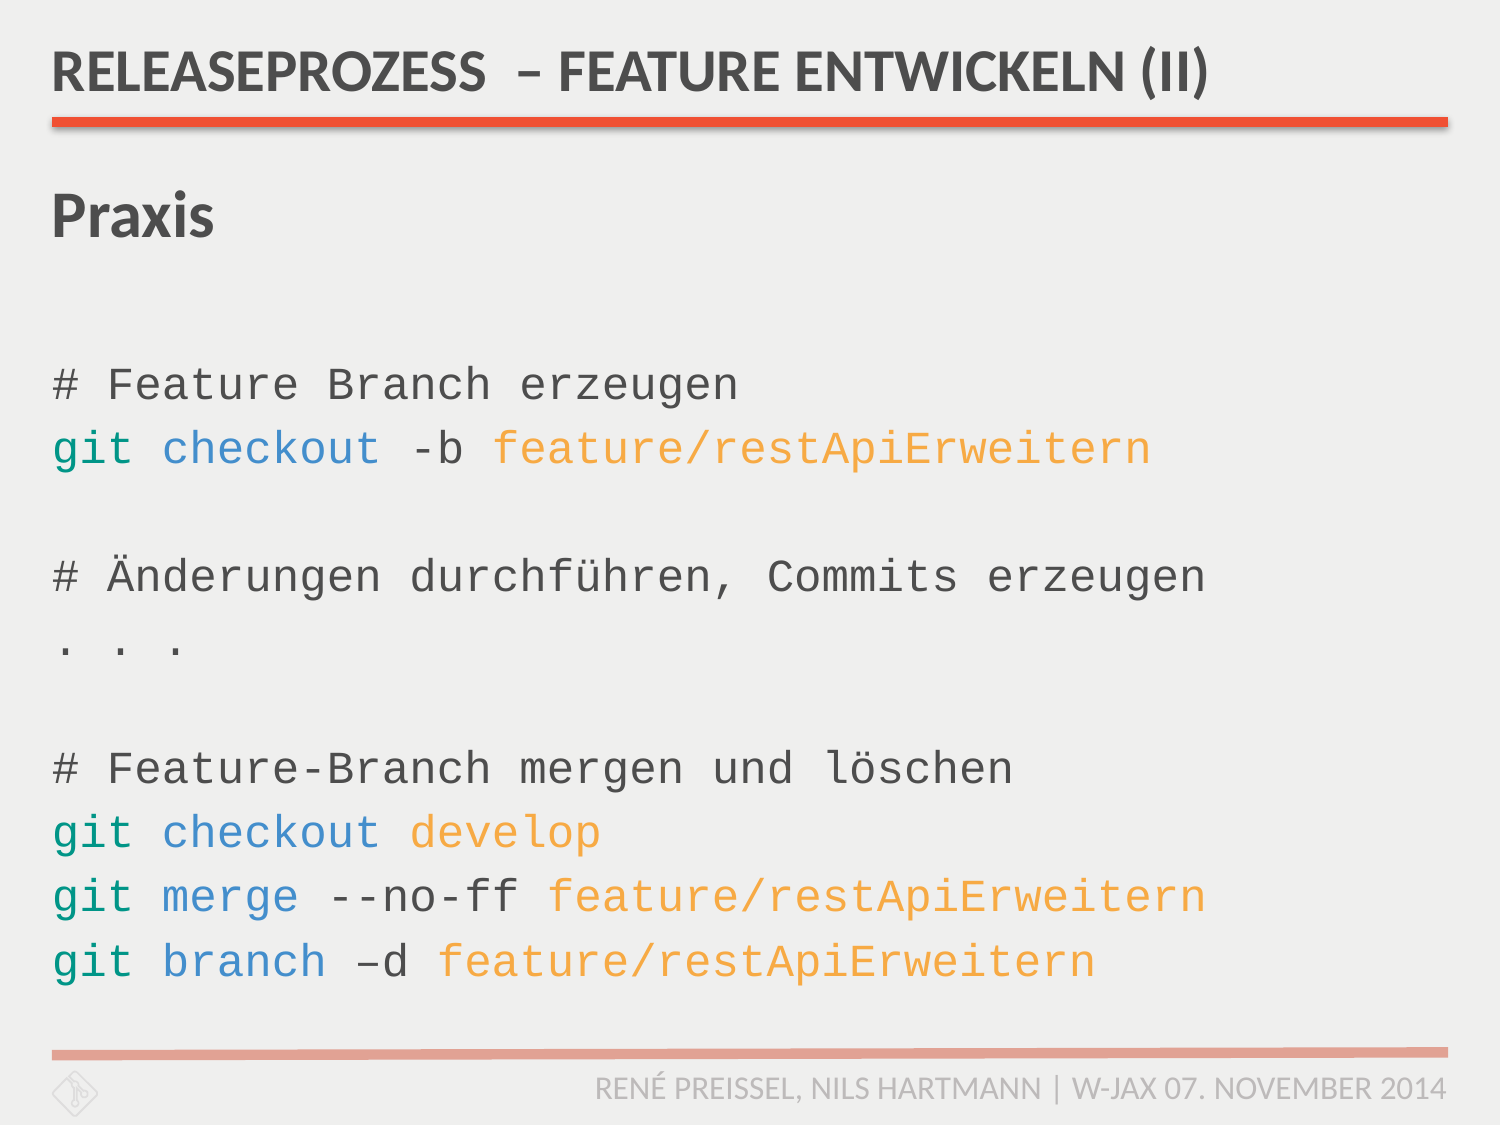

# RELEASEPROZESS  – FEATURE ENTWICKELN (II)
Praxis

# Feature Branch erzeugen
git checkout -b feature/restApiErweitern

# Änderungen durchführen, Commits erzeugen
. . .

# Feature-Branch mergen und löschen
git checkout develop
git merge --no-ff feature/restApiErweitern
git branch –d feature/restApiErweitern